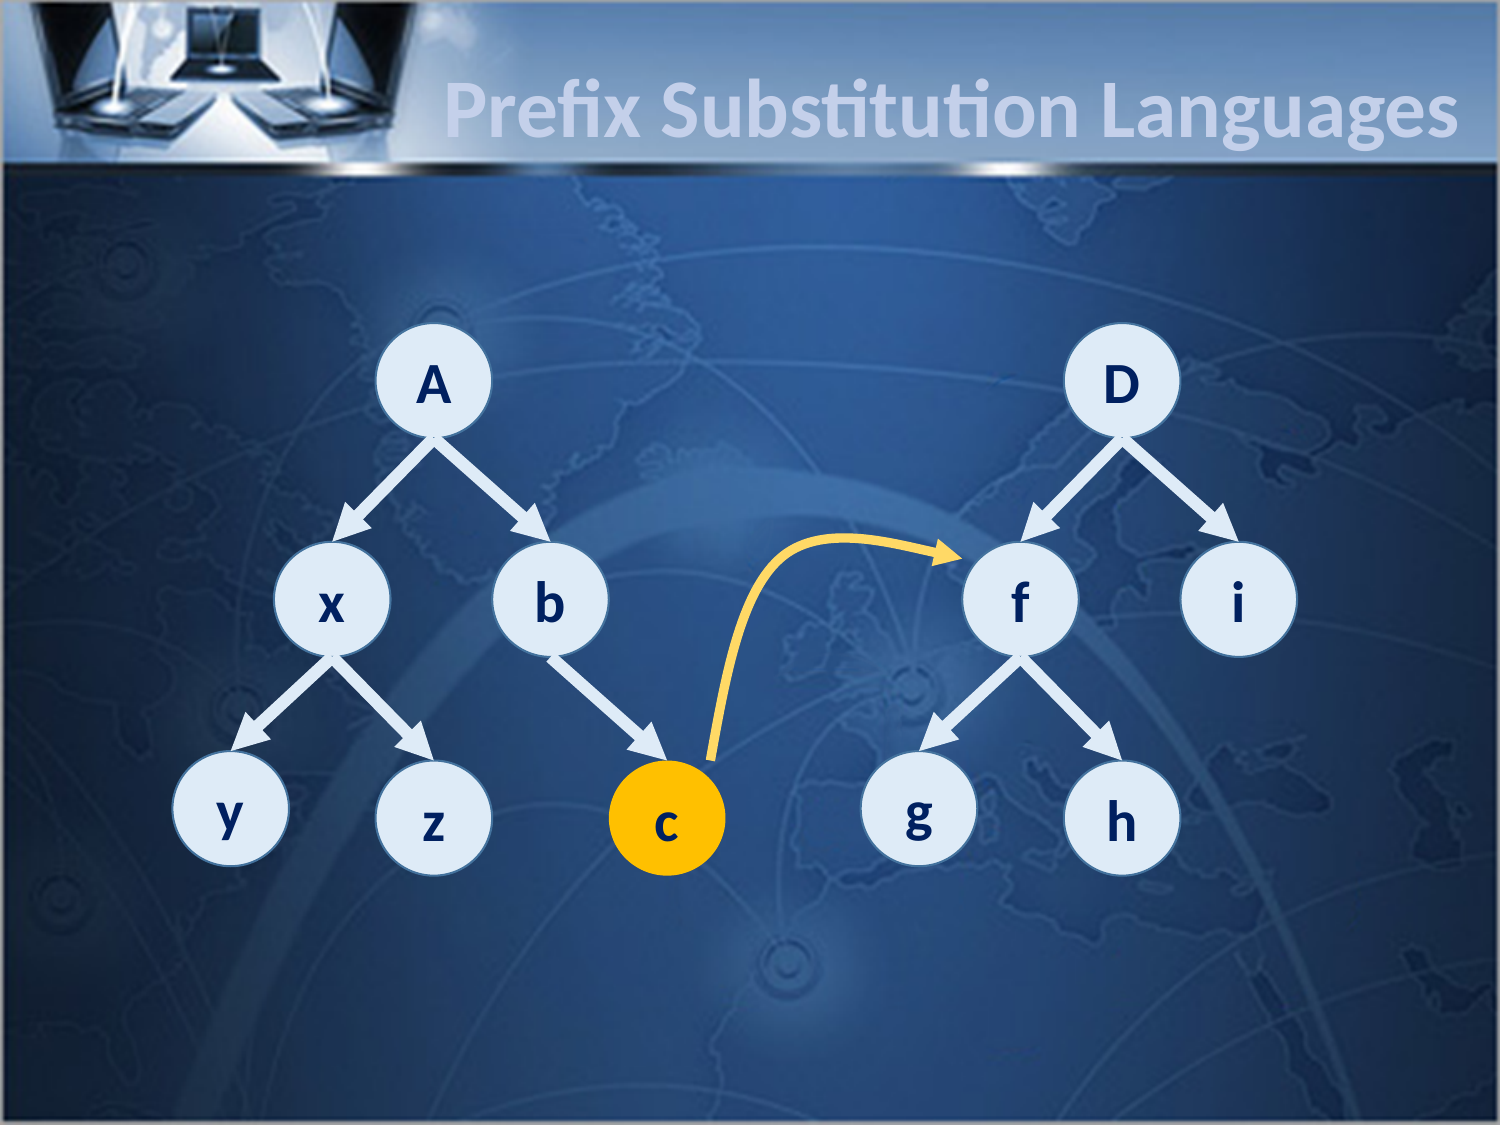

Prefix Substitution Languages
A
x
b
y
z
c
D
f
i
g
h